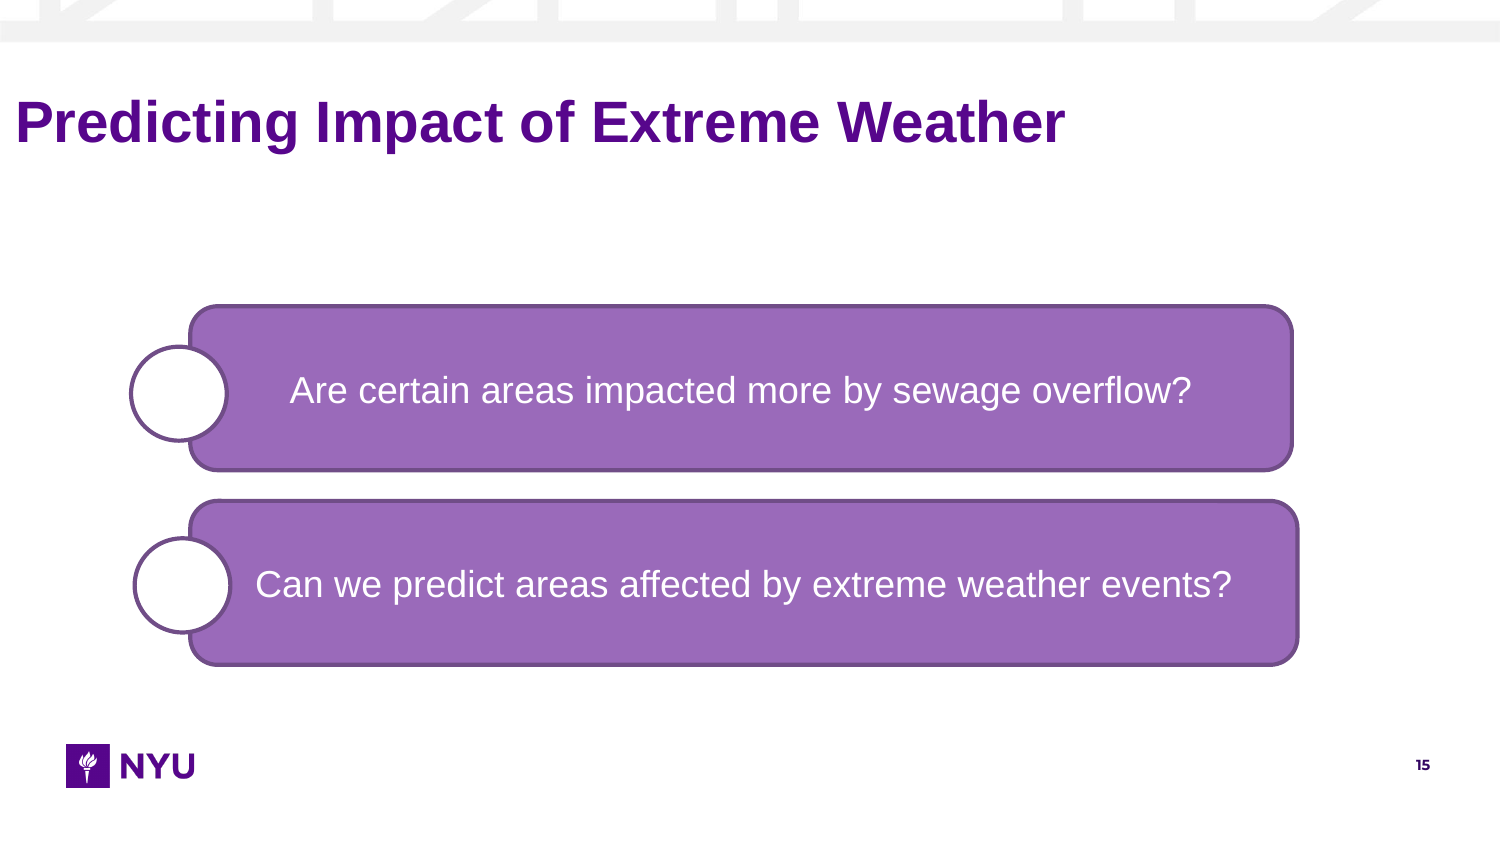

# Predicting Impact of Extreme Weather
Are certain areas impacted more by sewage overflow?

Can we predict areas affected by extreme weather events?